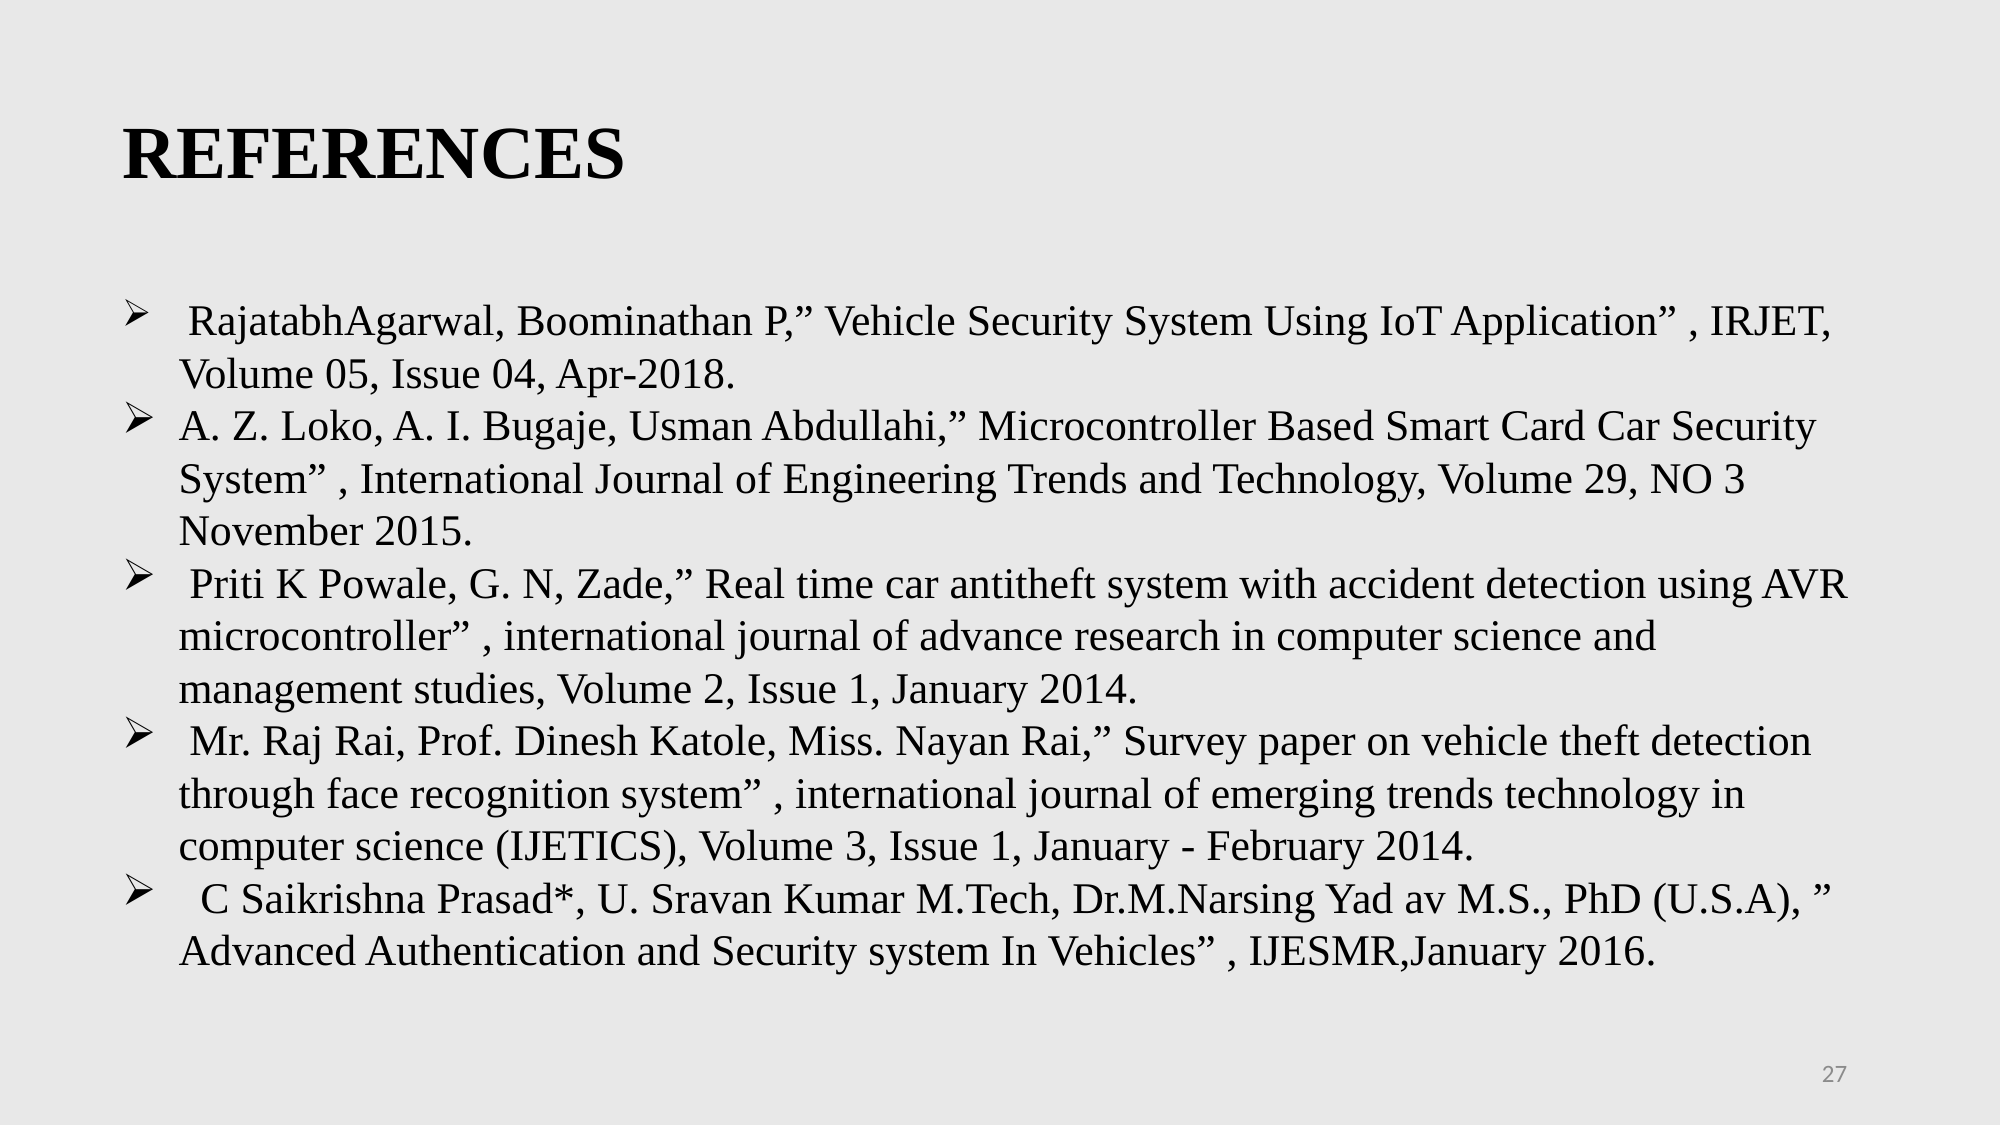

REFERENCES
 RajatabhAgarwal, Boominathan P,” Vehicle Security System Using IoT Application” , IRJET, Volume 05, Issue 04, Apr-2018.
A. Z. Loko, A. I. Bugaje, Usman Abdullahi,” Microcontroller Based Smart Card Car Security System” , International Journal of Engineering Trends and Technology, Volume 29, NO 3 November 2015.
 Priti K Powale, G. N, Zade,” Real time car antitheft system with accident detection using AVR microcontroller” , international journal of advance research in computer science and management studies, Volume 2, Issue 1, January 2014.
 Mr. Raj Rai, Prof. Dinesh Katole, Miss. Nayan Rai,” Survey paper on vehicle theft detection through face recognition system” , international journal of emerging trends technology in computer science (IJETICS), Volume 3, Issue 1, January - February 2014.
  C Saikrishna Prasad*, U. Sravan Kumar M.Tech, Dr.M.Narsing Yad av M.S., PhD (U.S.A), ” Advanced Authentication and Security system In Vehicles” , IJESMR,January 2016.

27